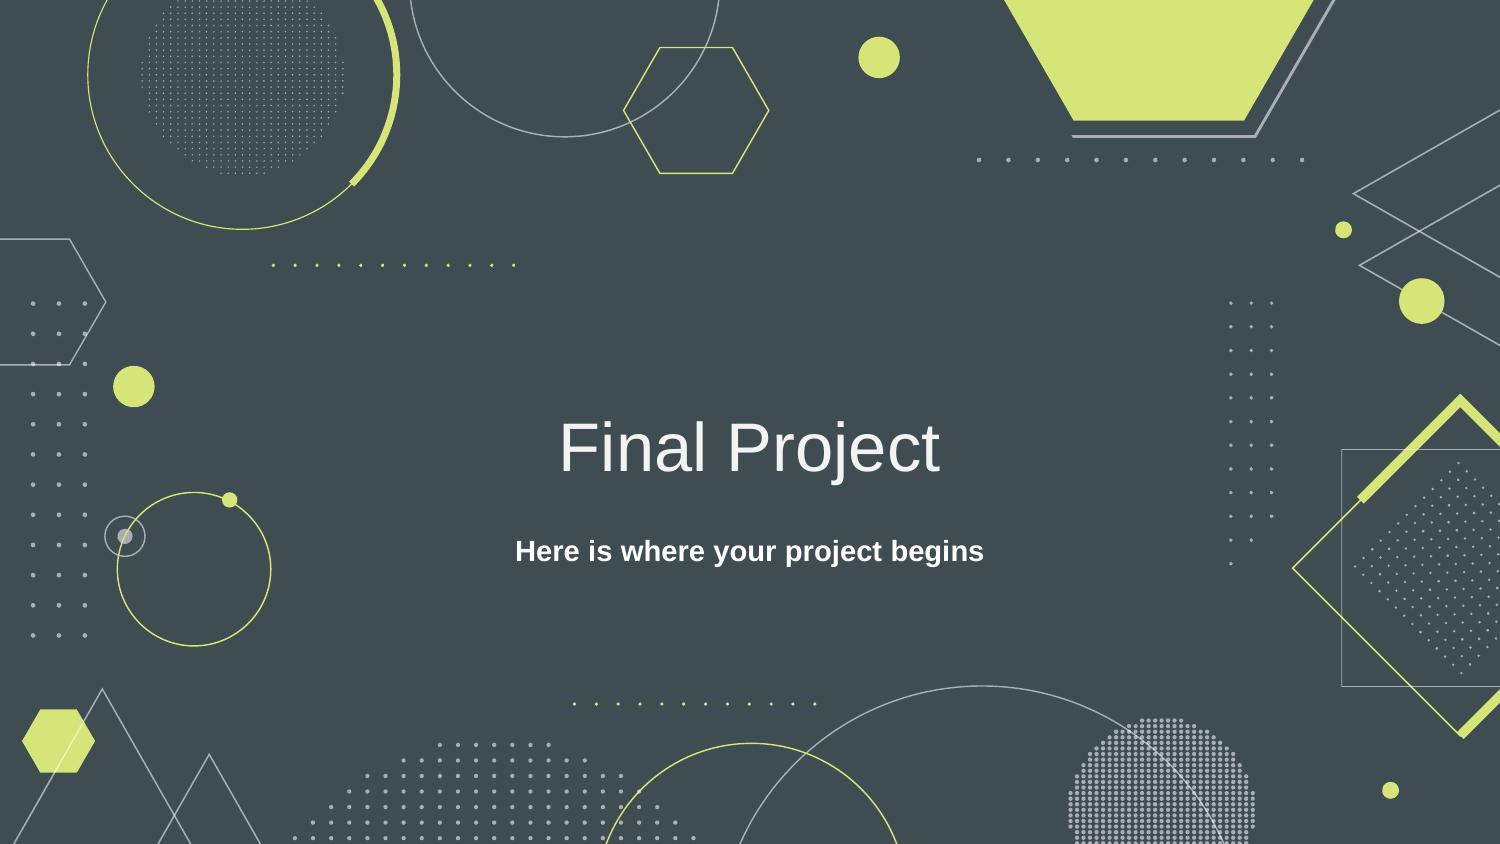

# Final Project

Here is where your project begins